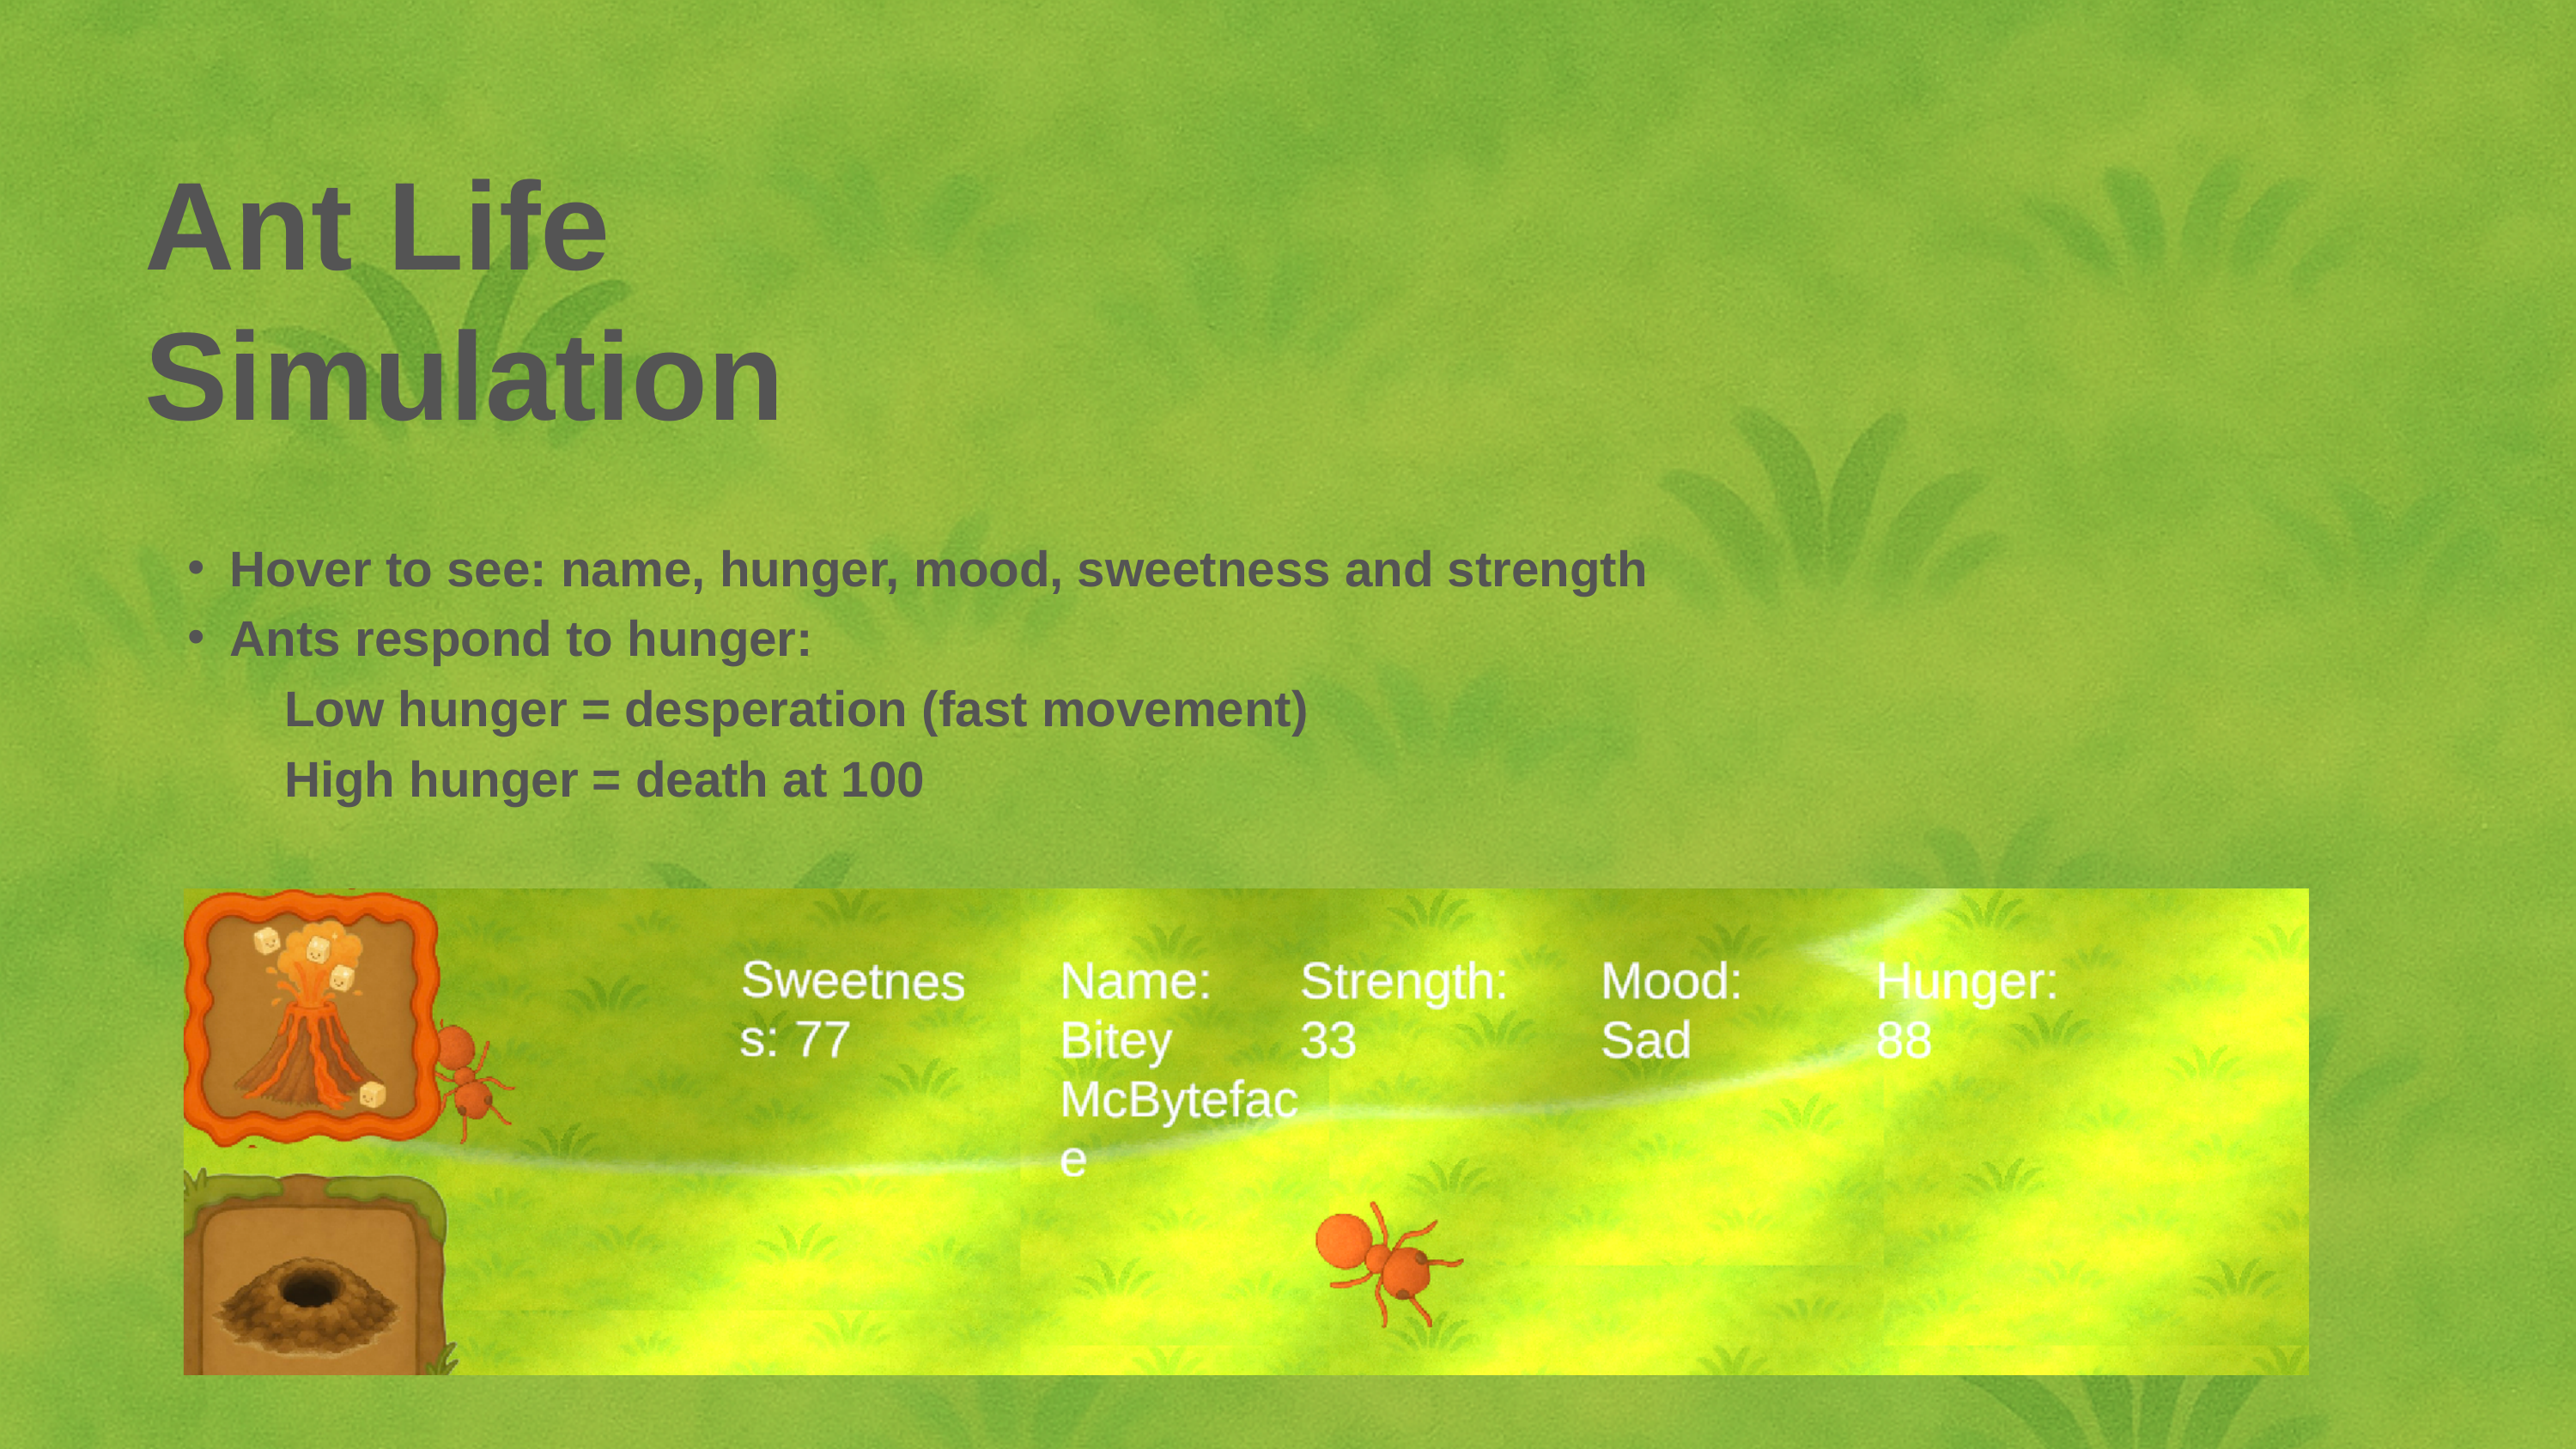

Ant Life Simulation

Hover to see: name, hunger, mood, sweetness and strength
Ants respond to hunger:
          Low hunger = desperation (fast movement)
          High hunger = death at 100